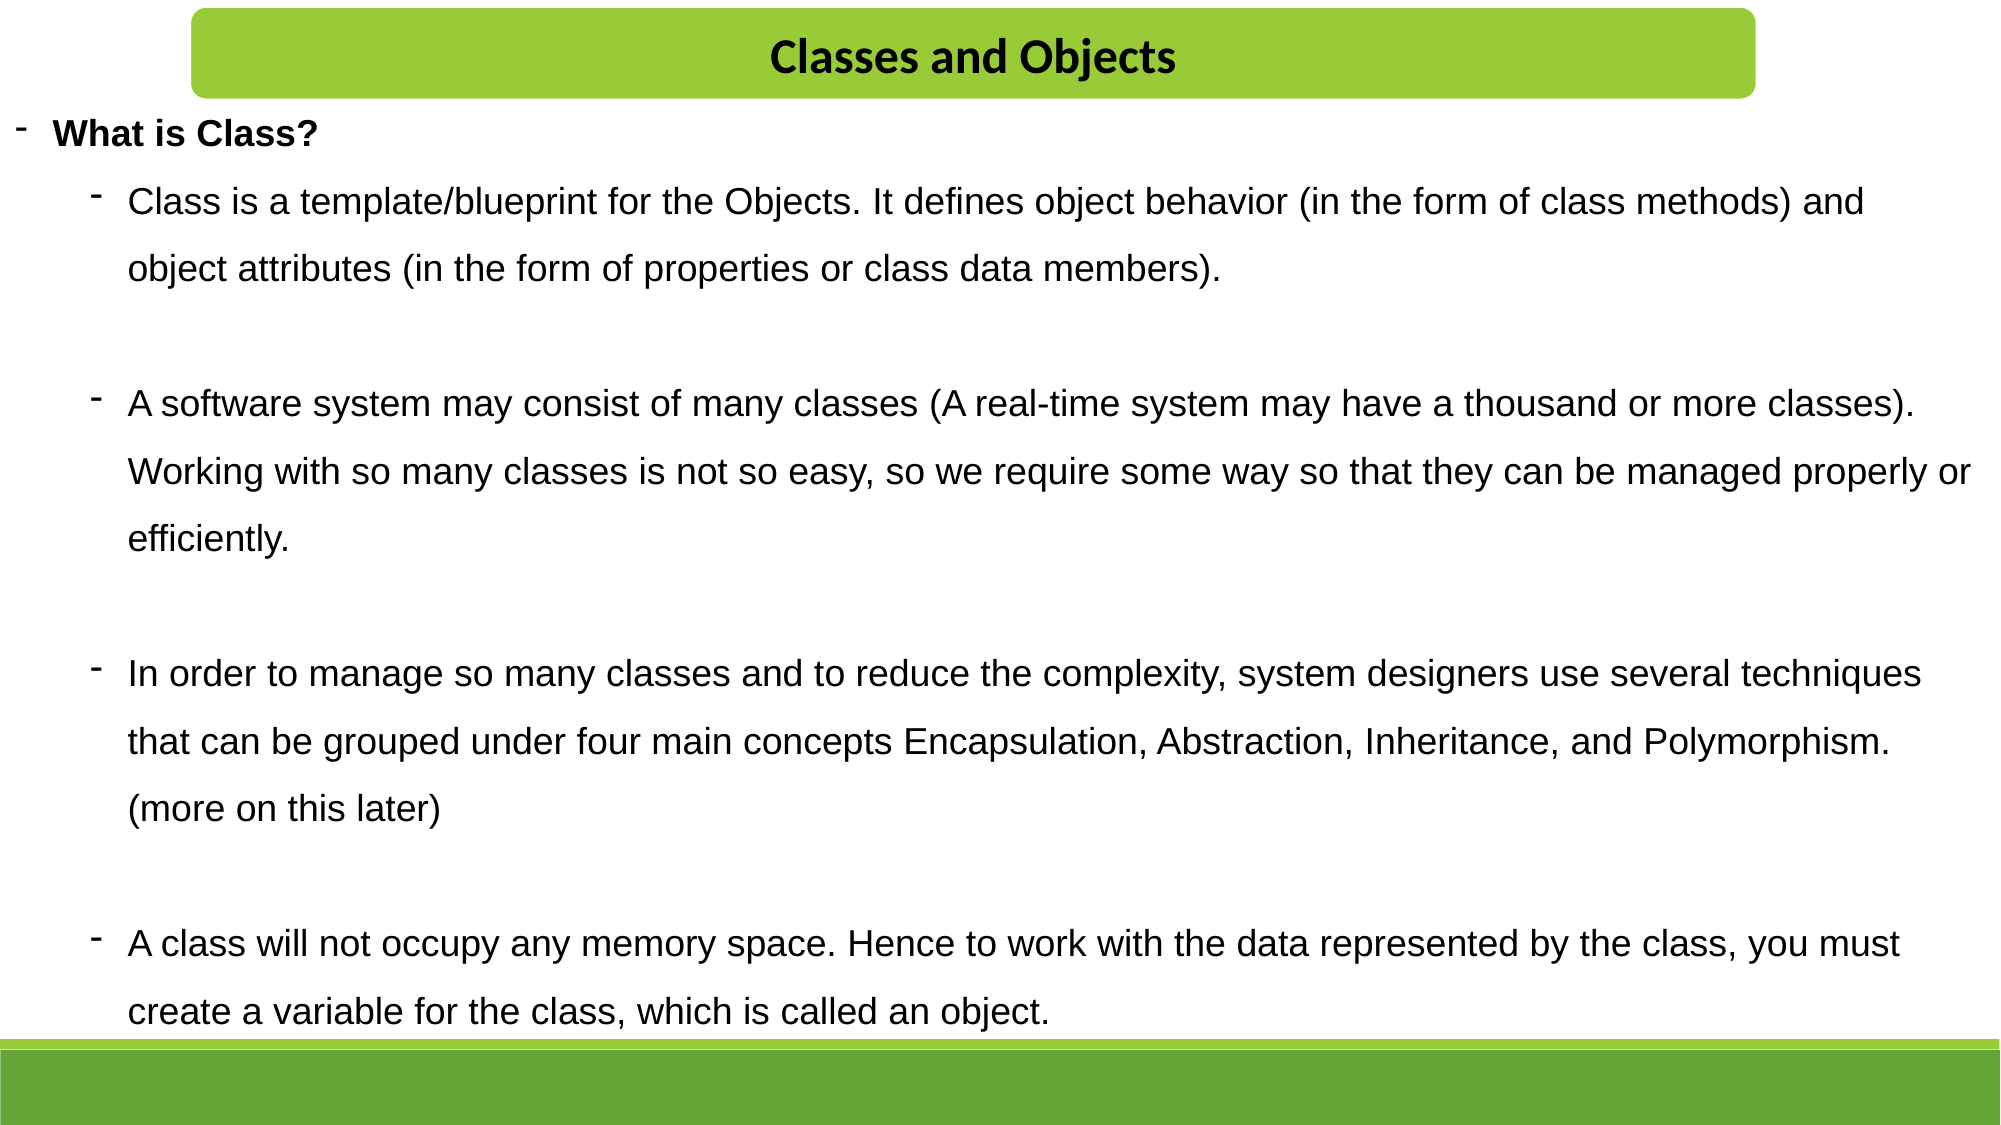

Classes and Objects
What is Class?
Class is a template/blueprint for the Objects. It defines object behavior (in the form of class methods) and object attributes (in the form of properties or class data members).

A software system may consist of many classes (A real-time system may have a thousand or more classes). Working with so many classes is not so easy, so we require some way so that they can be managed properly or efficiently.

In order to manage so many classes and to reduce the complexity, system designers use several techniques that can be grouped under four main concepts Encapsulation, Abstraction, Inheritance, and Polymorphism. (more on this later)

A class will not occupy any memory space. Hence to work with the data represented by the class, you must create a variable for the class, which is called an object.